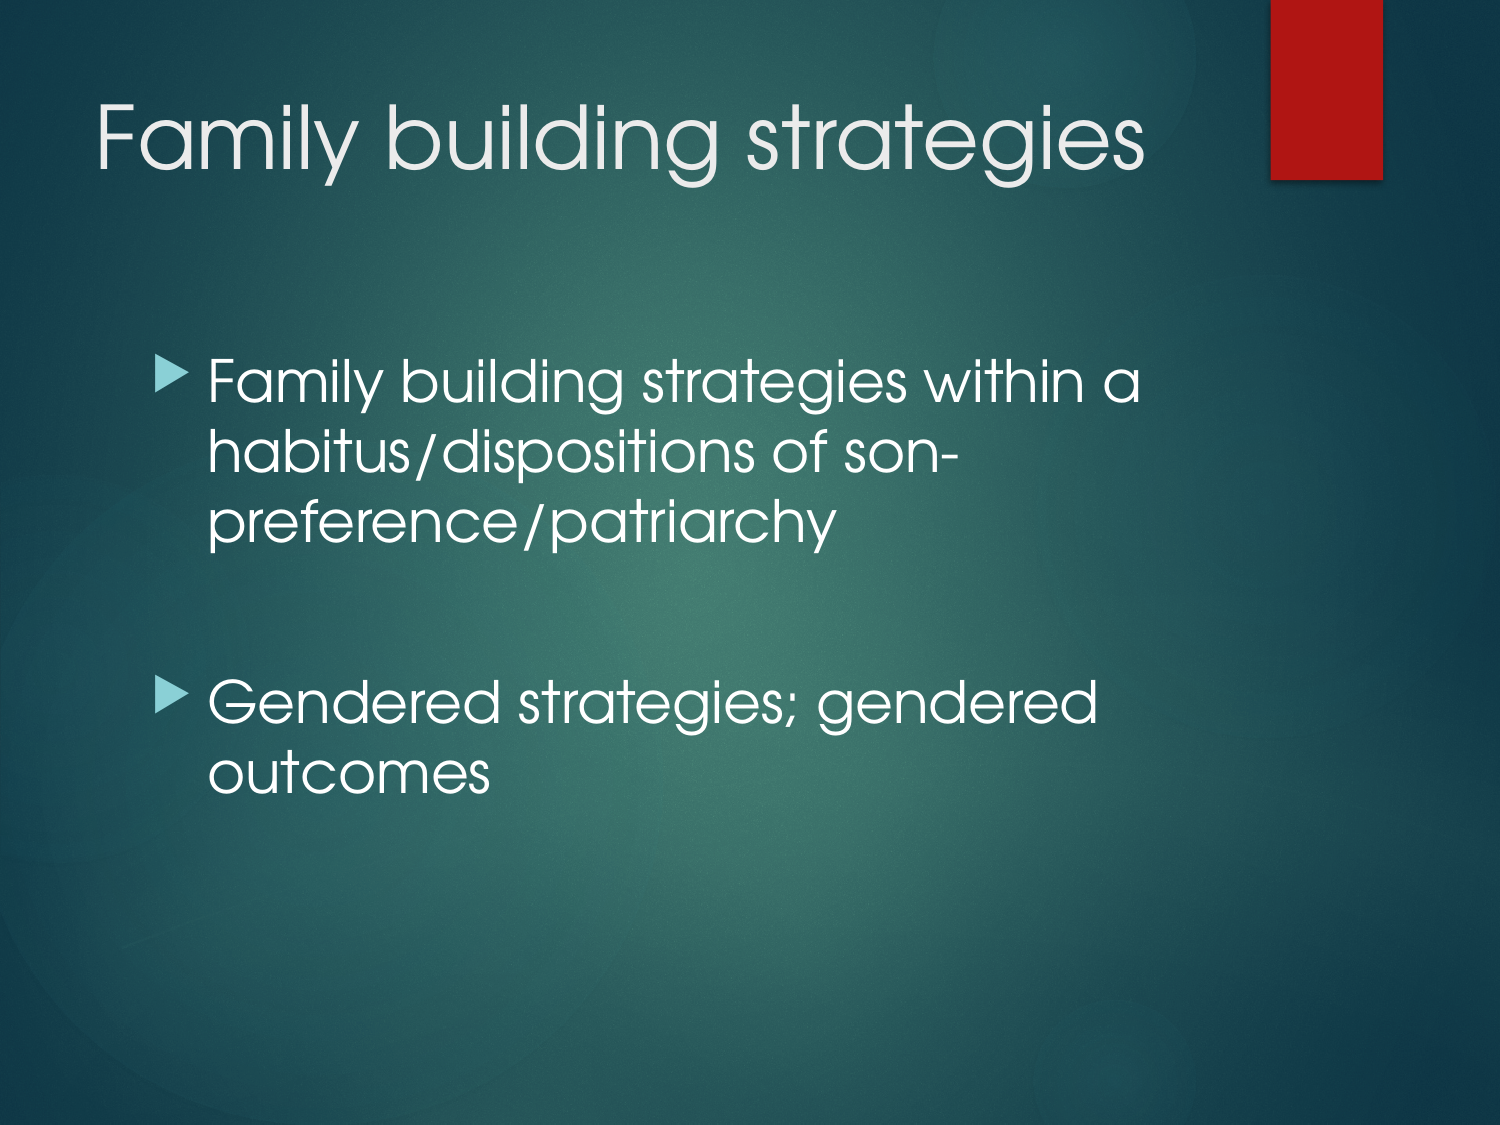

# Family building strategies
Family building strategies within a habitus/dispositions of son-preference/patriarchy

Gendered strategies; gendered outcomes